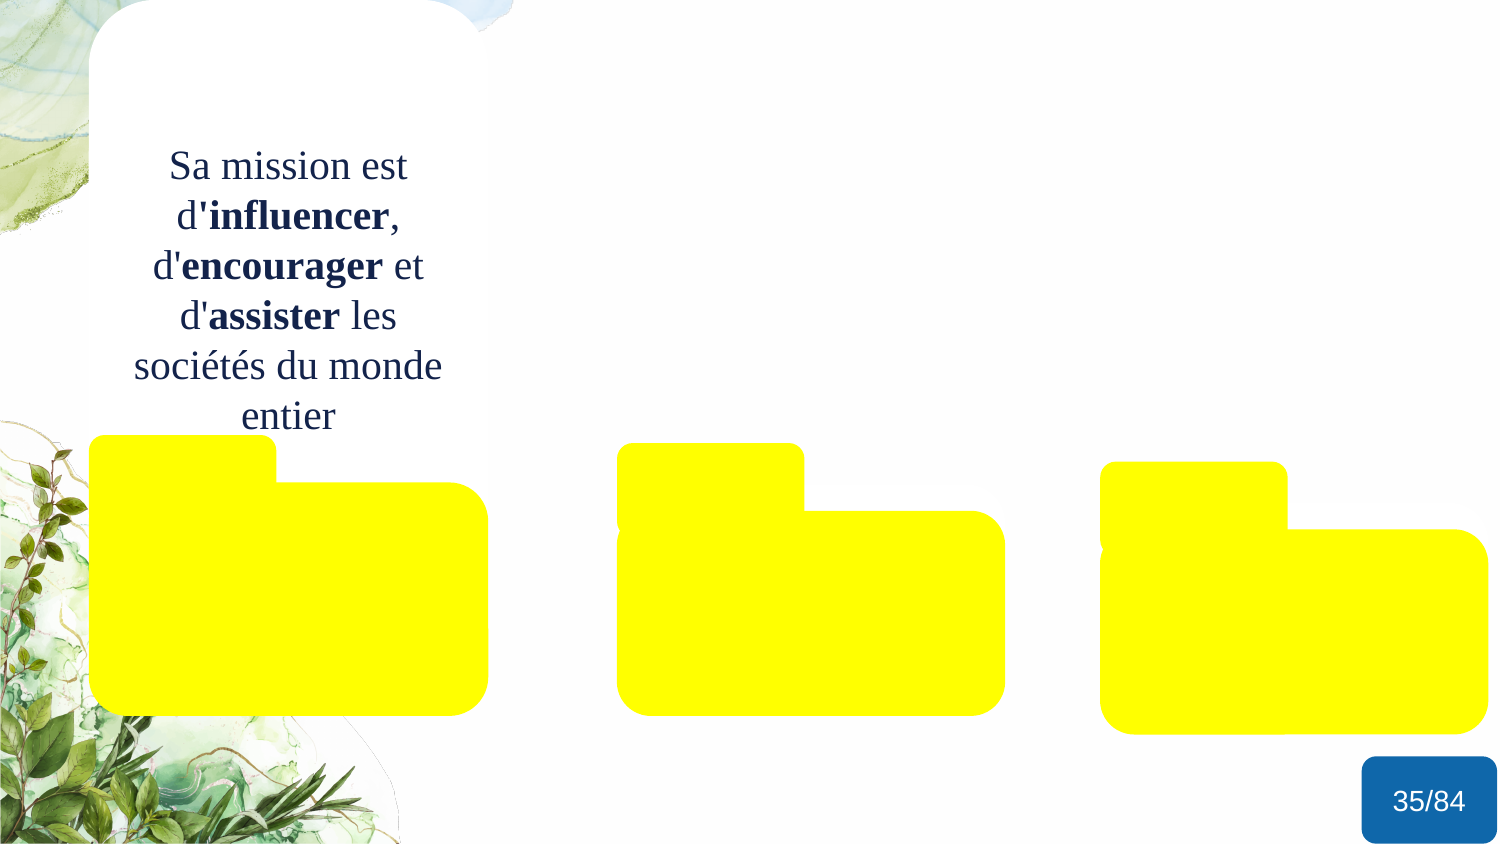

#
Sa mission est d'influencer, d'encourager et d'assister les sociétés du monde entier

35/84